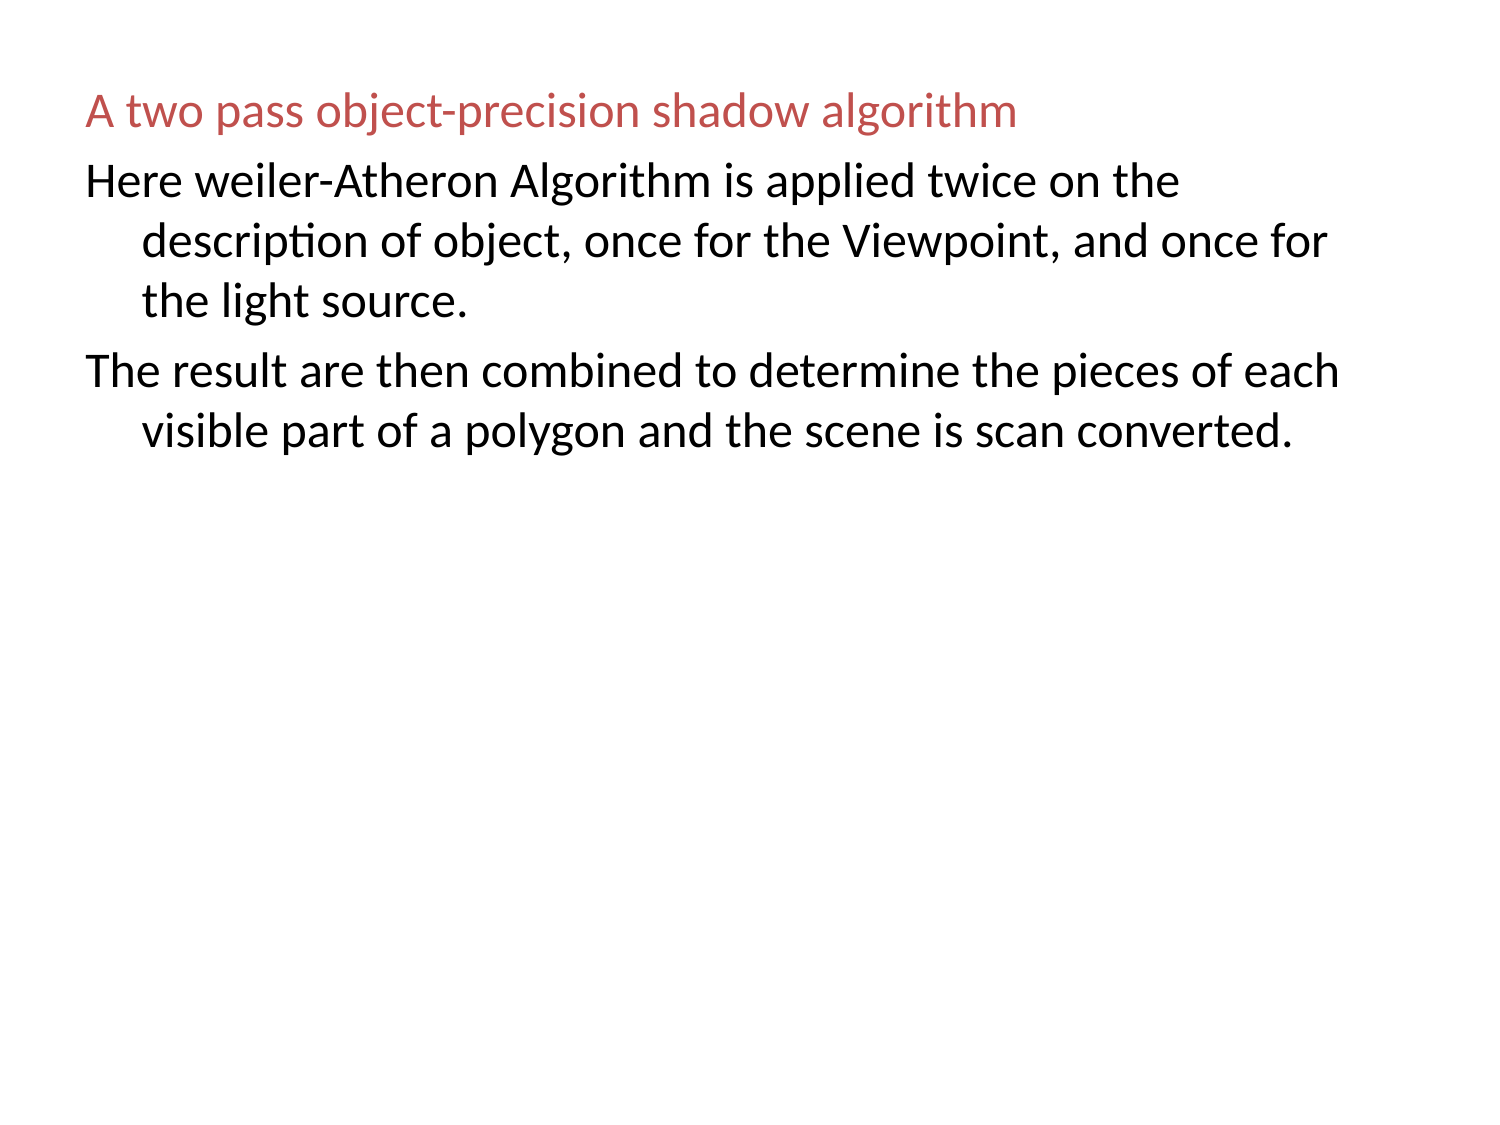

A two pass object-precision shadow algorithm
Here weiler-Atheron Algorithm is applied twice on the description of object, once for the Viewpoint, and once for the light source.
The result are then combined to determine the pieces of each visible part of a polygon and the scene is scan converted.